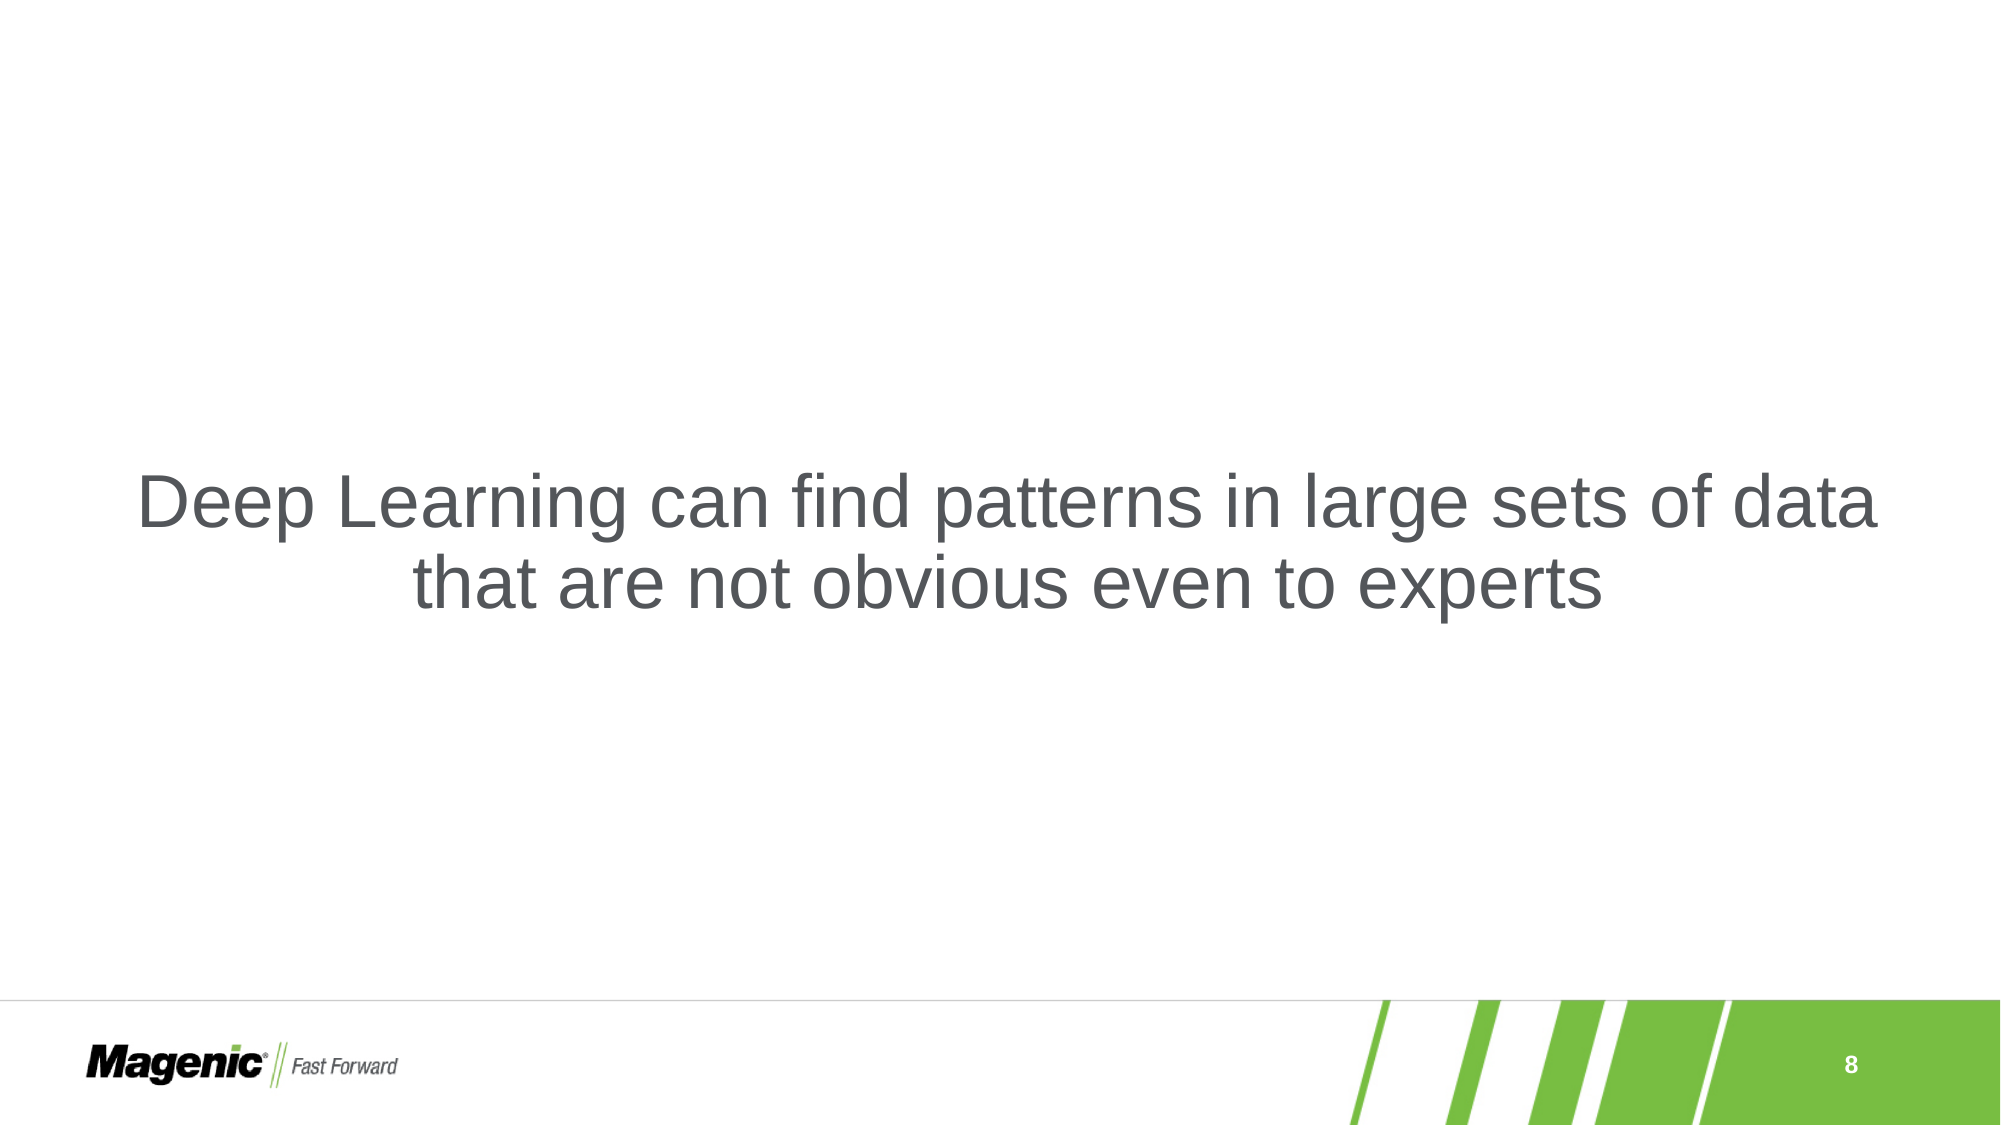

Deep Learning can find patterns in large sets of data that are not obvious even to experts